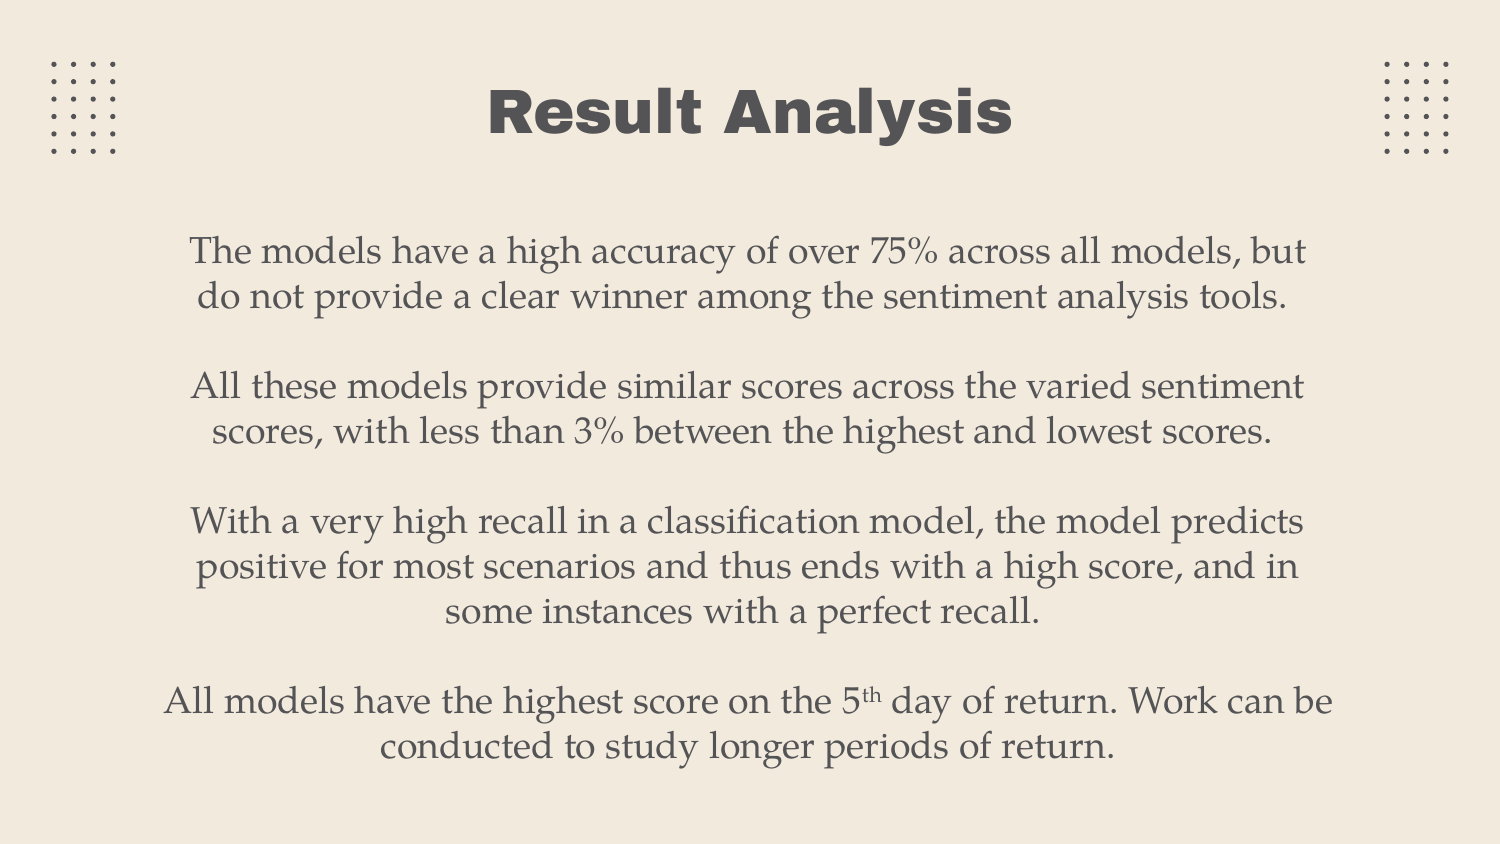

# Result Analysis
The models have a high accuracy of over 75% across all models, but do not provide a clear winner among the sentiment analysis tools.

All these models provide similar scores across the varied sentiment scores, with less than 3% between the highest and lowest scores.

With a very high recall in a classification model, the model predicts positive for most scenarios and thus ends with a high score, and in some instances with a perfect recall.

All models have the highest score on the 5th day of return. Work can be conducted to study longer periods of return.